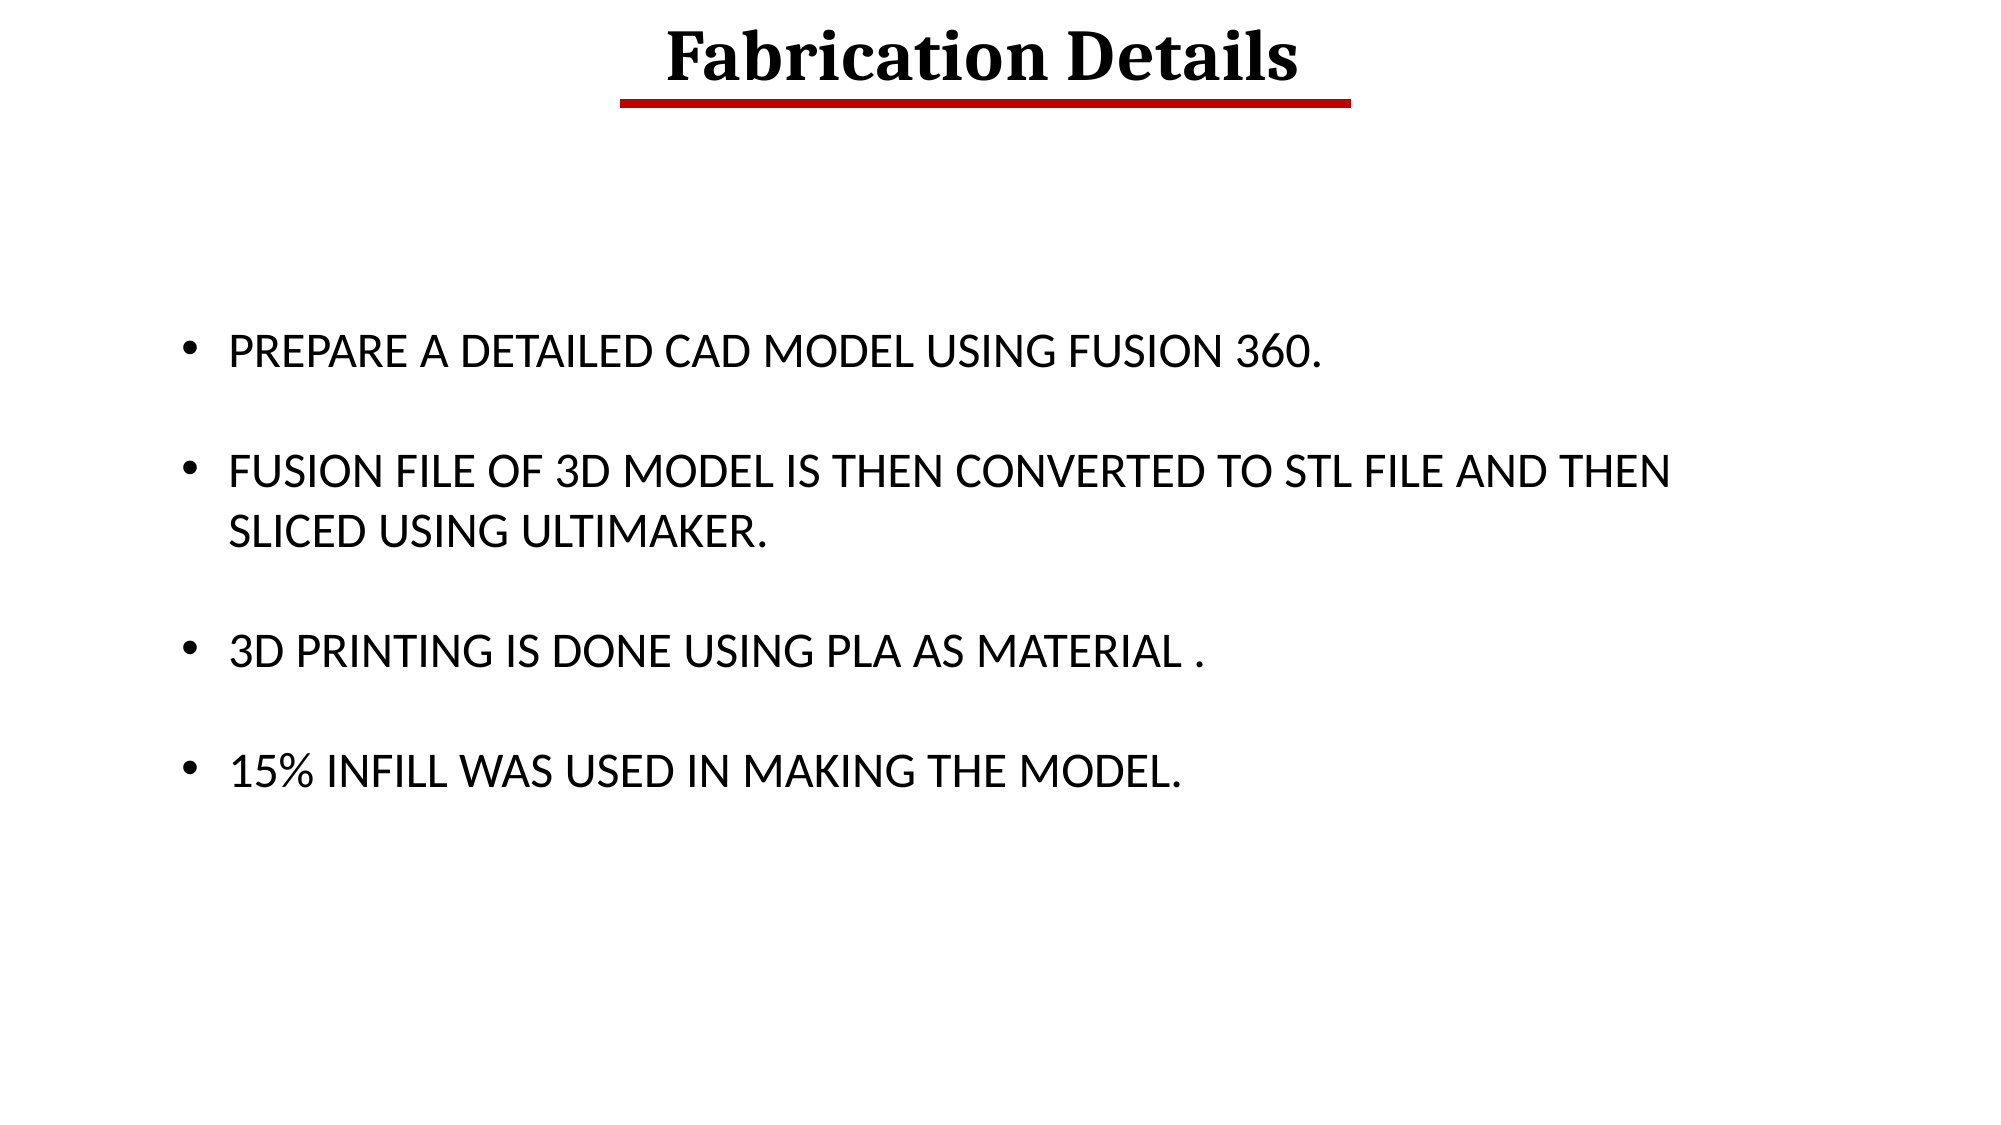

Fabrication Details
PREPARE A DETAILED CAD MODEL USING FUSION 360.

FUSION FILE OF 3D MODEL IS THEN CONVERTED TO STL FILE AND THEN SLICED USING ULTIMAKER.

3D PRINTING IS DONE USING PLA AS MATERIAL .

15% INFILL WAS USED IN MAKING THE MODEL.